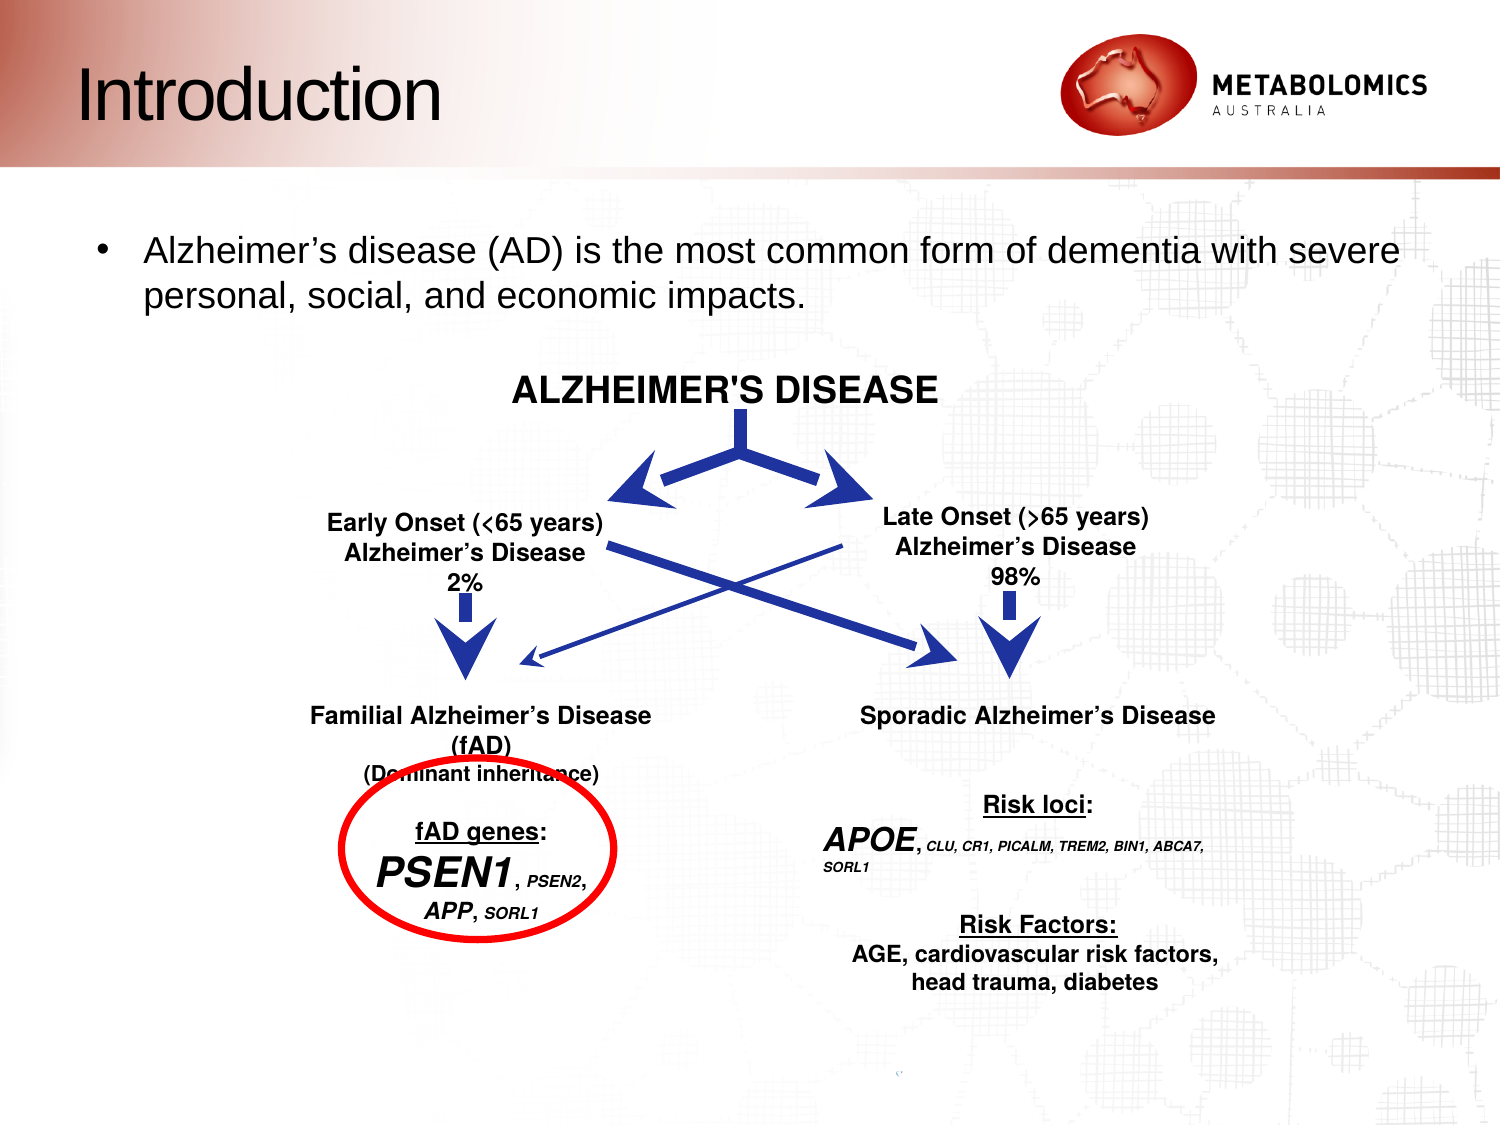

# Introduction
Alzheimer’s disease (AD) is the most common form of dementia with severe personal, social, and economic impacts.
ALZHEIMER'S DISEASE
Late Onset (>65 years)
Alzheimer’s Disease
98%
Early Onset (<65 years)
Alzheimer’s Disease
2%
Familial Alzheimer’s Disease (fAD)
(Dominant inheritance)

fAD genes:
PSEN1, PSEN2,
APP, SORL1

Sporadic Alzheimer’s Disease

Risk loci:
APOE, CLU, CR1, PICALM, TREM2, BIN1, ABCA7, SORL1

Risk Factors:
AGE, cardiovascular risk factors,
head trauma, diabetes